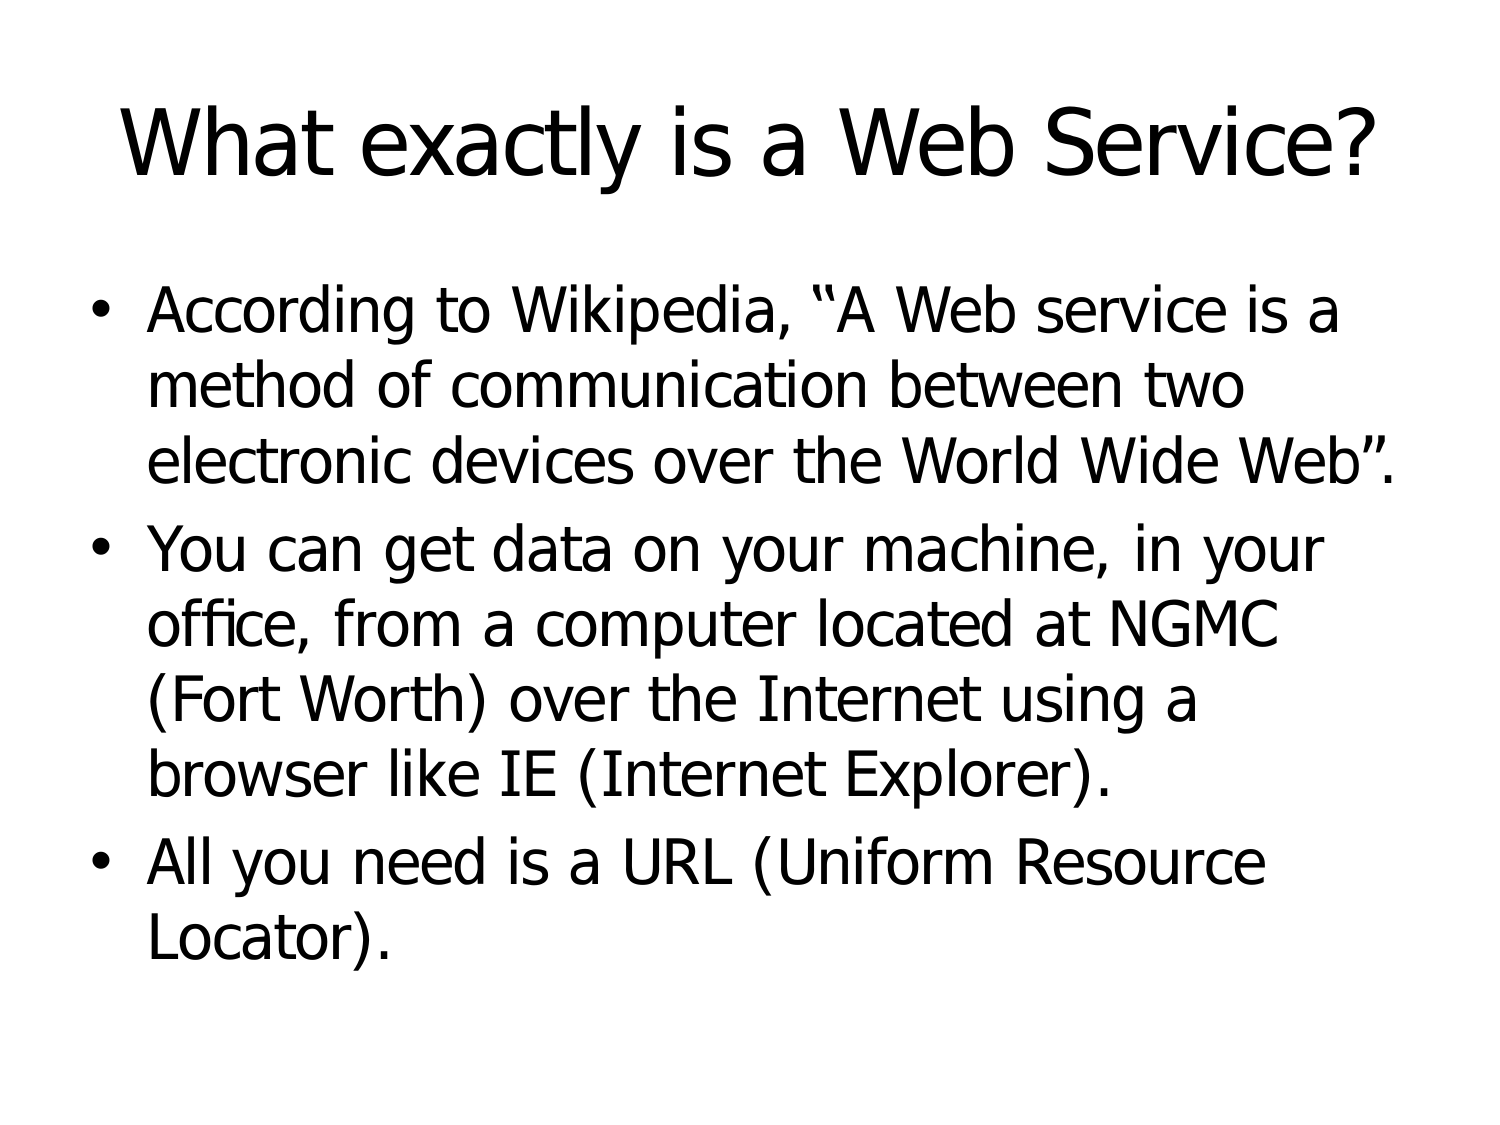

# What exactly is a Web Service?
According to Wikipedia, “A Web service is a method of communication between two electronic devices over the World Wide Web”.
You can get data on your machine, in your office, from a computer located at NGMC (Fort Worth) over the Internet using a browser like IE (Internet Explorer).
All you need is a URL (Uniform Resource Locator).